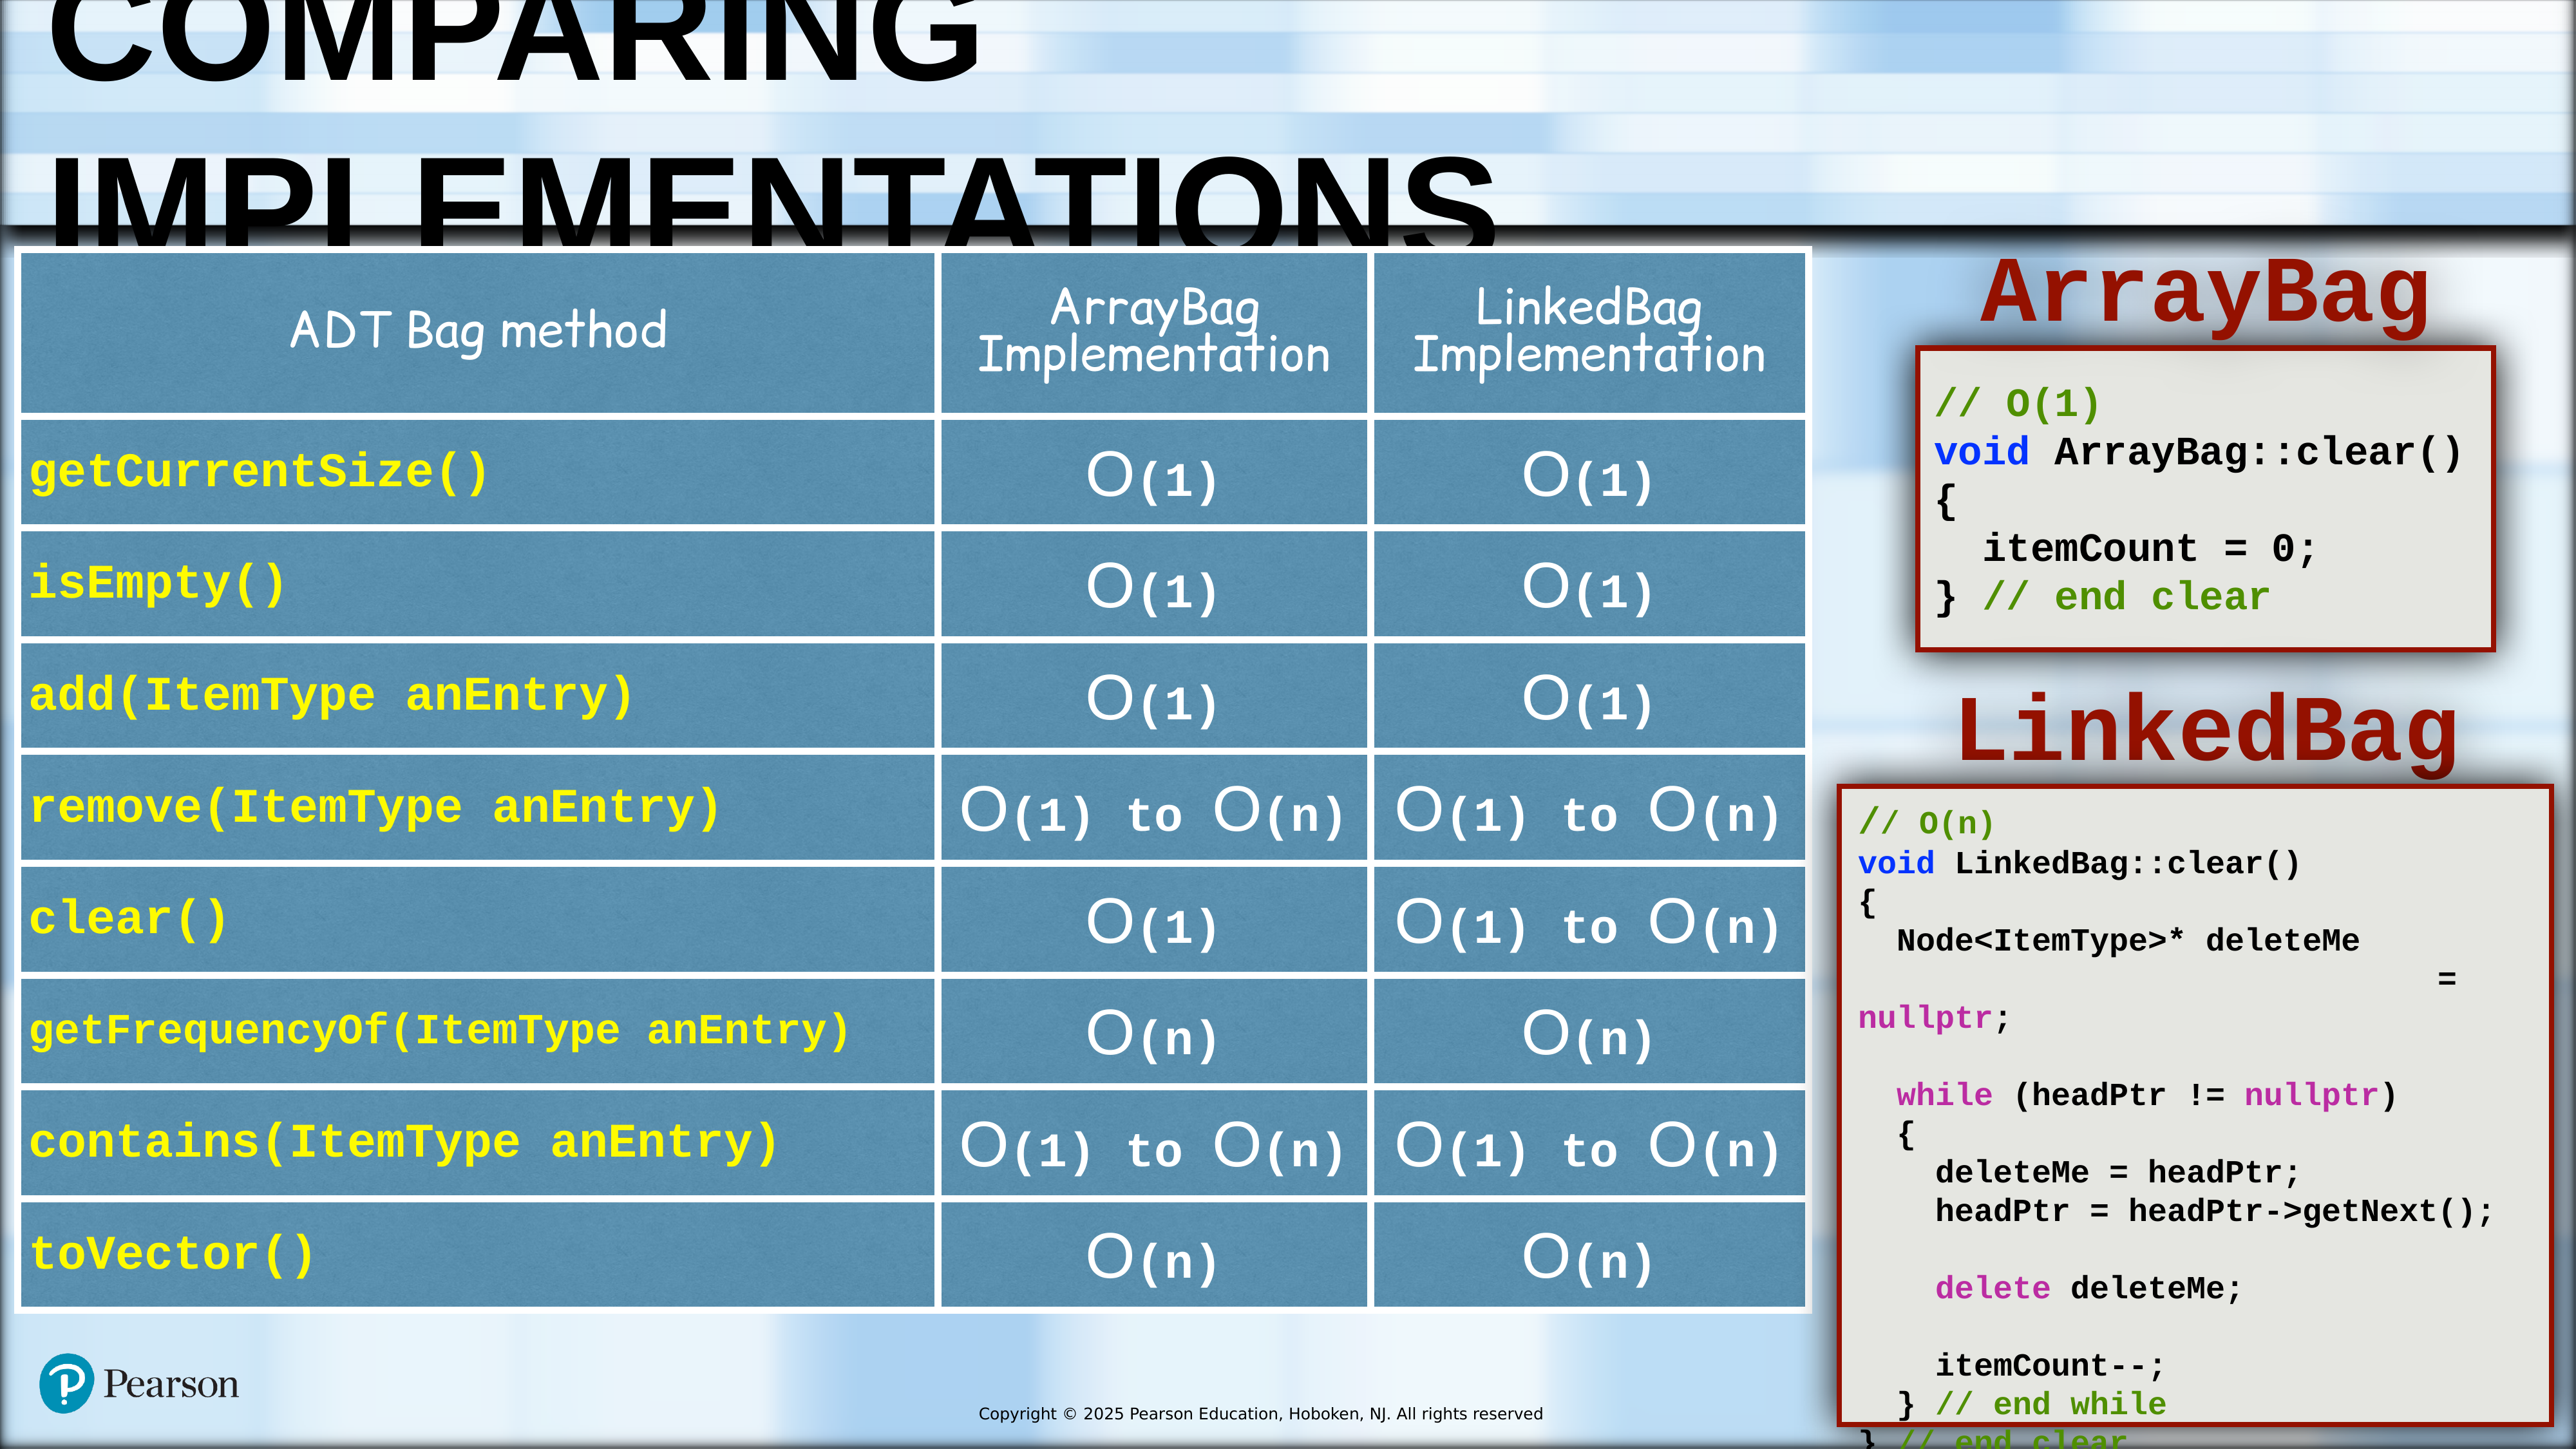

# Comparing Implementations
ArrayBag
| ADT Bag method | ArrayBag Implementation | LinkedBag Implementation |
| --- | --- | --- |
| getCurrentSize() | O(1) | O(1) |
| isEmpty() | O(1) | O(1) |
| add(ItemType anEntry) | O(1) | O(1) |
| remove(ItemType anEntry) | O(1) to O(n) | O(1) to O(n) |
| clear() | O(1) | O(1) to O(n) |
| getFrequencyOf(ItemType anEntry) | O(n) | O(n) |
| contains(ItemType anEntry) | O(1) to O(n) | O(1) to O(n) |
| toVector() | O(n) | O(n) |

// O(1)
void ArrayBag::clear()
{
  itemCount = 0;
} // end clear
LinkedBag

// O(n)
void LinkedBag::clear()
{
  Node<ItemType>* deleteMe
 					     = nullptr;

  while (headPtr != nullptr)
  {
    deleteMe = headPtr;
    headPtr = headPtr->getNext();

    delete deleteMe;

    itemCount--;
  } // end while
} // end clear